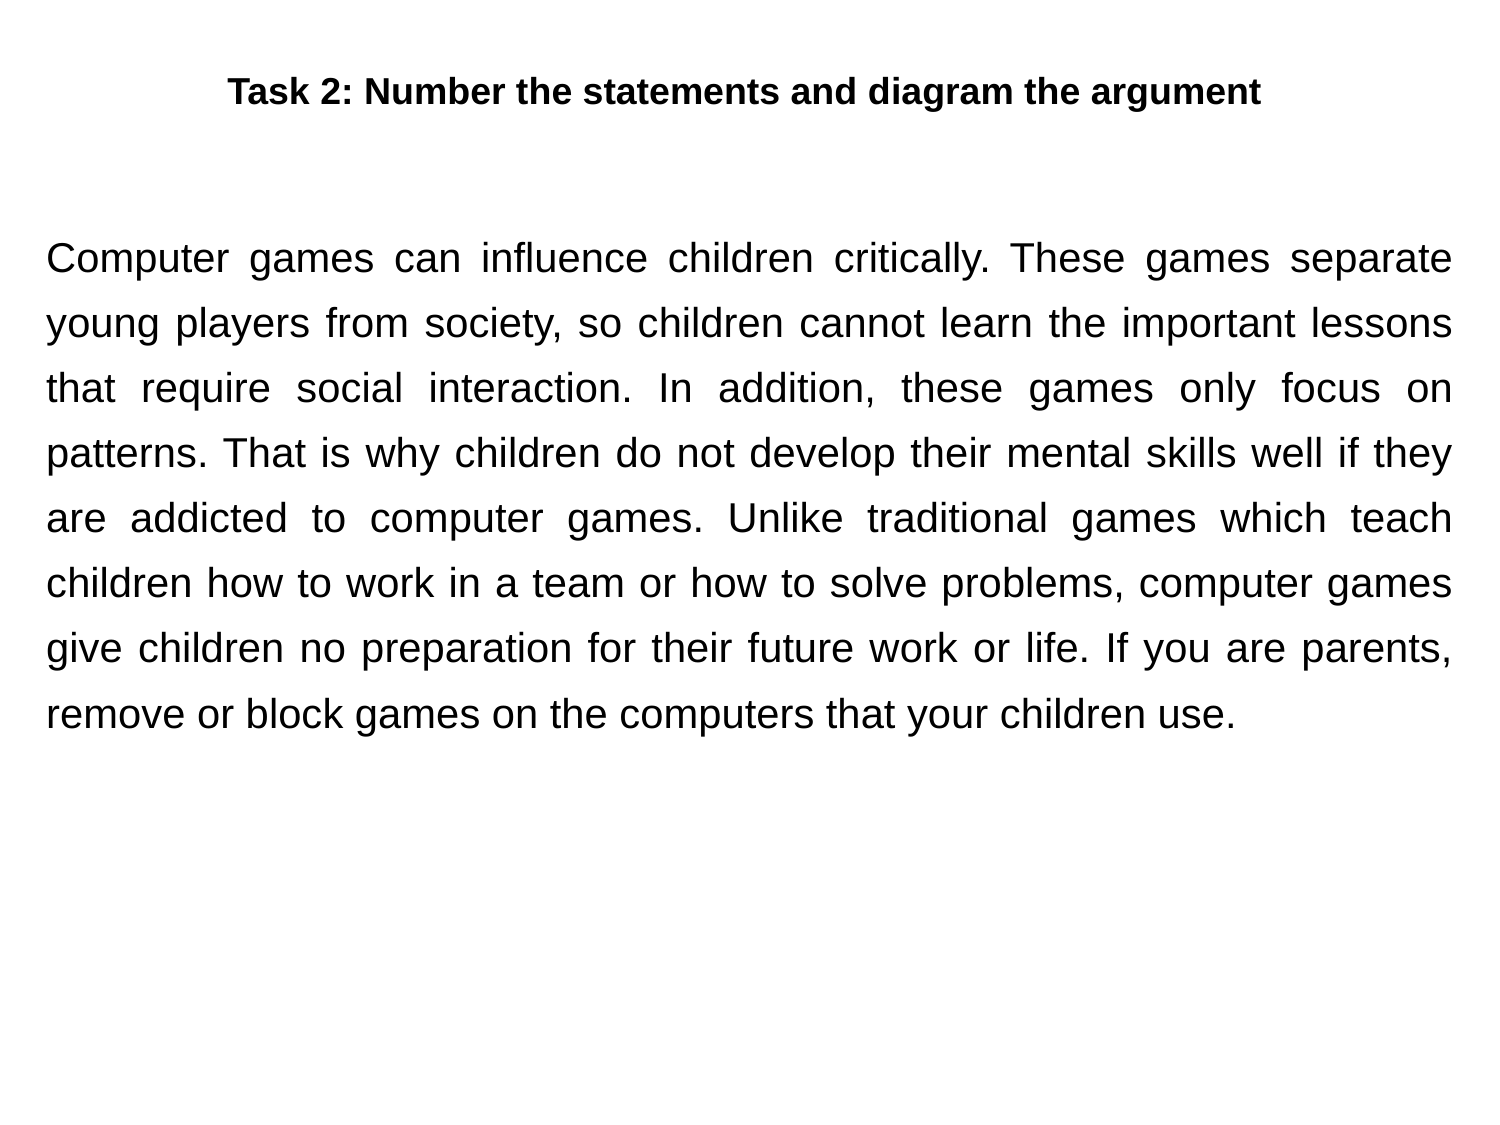

Task 2: Number the statements and diagram the argument
Computer games can influence children critically. These games separate young players from society, so children cannot learn the important lessons that require social interaction. In addition, these games only focus on patterns. That is why children do not develop their mental skills well if they are addicted to computer games. Unlike traditional games which teach children how to work in a team or how to solve problems, computer games give children no preparation for their future work or life. If you are parents, remove or block games on the computers that your children use.